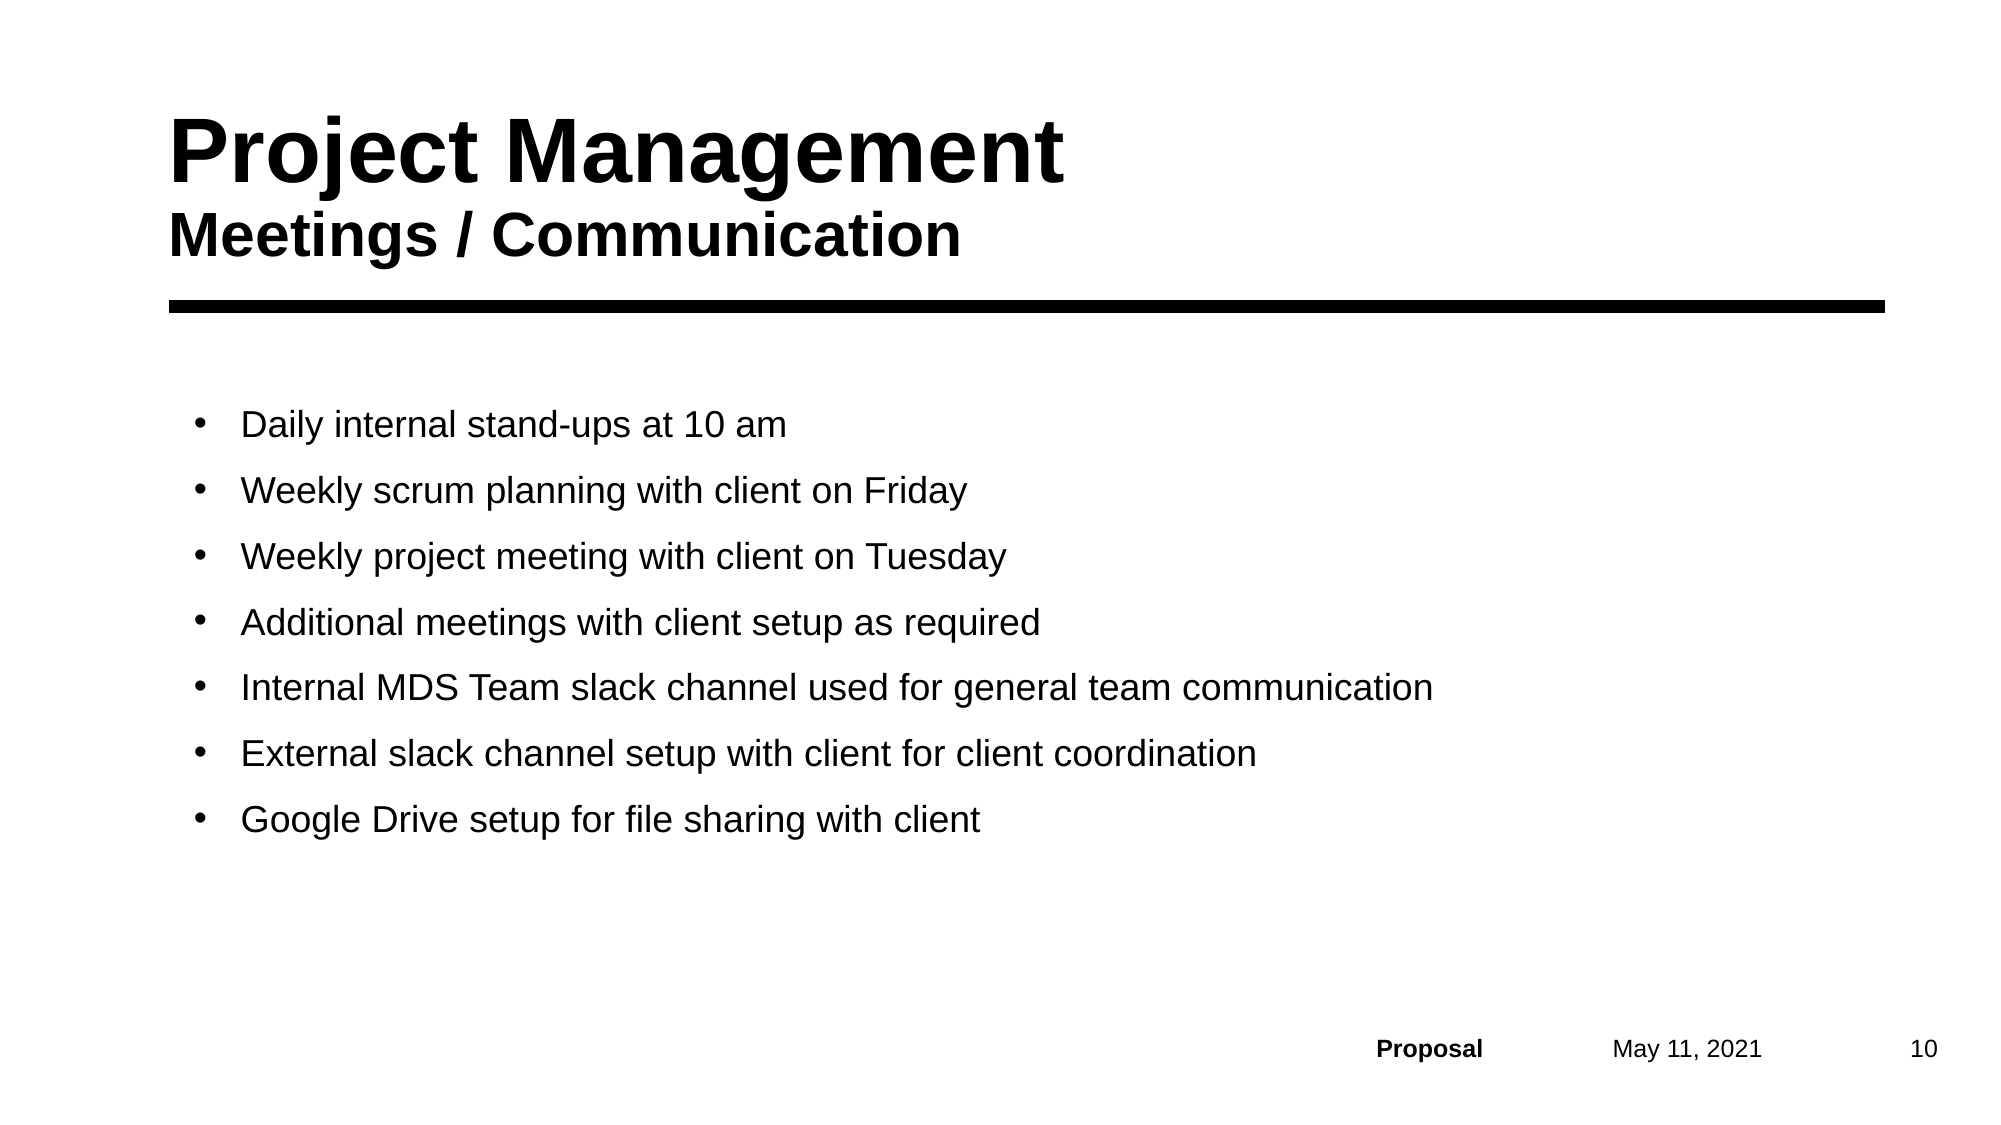

# Project Management Meetings / Communication

Daily internal stand-ups at 10 am
Weekly scrum planning with client on Friday
Weekly project meeting with client on Tuesday
Additional meetings with client setup as required
Internal MDS Team slack channel used for general team communication
External slack channel setup with client for client coordination
Google Drive setup for file sharing with client

May 11, 2021
10
Proposal